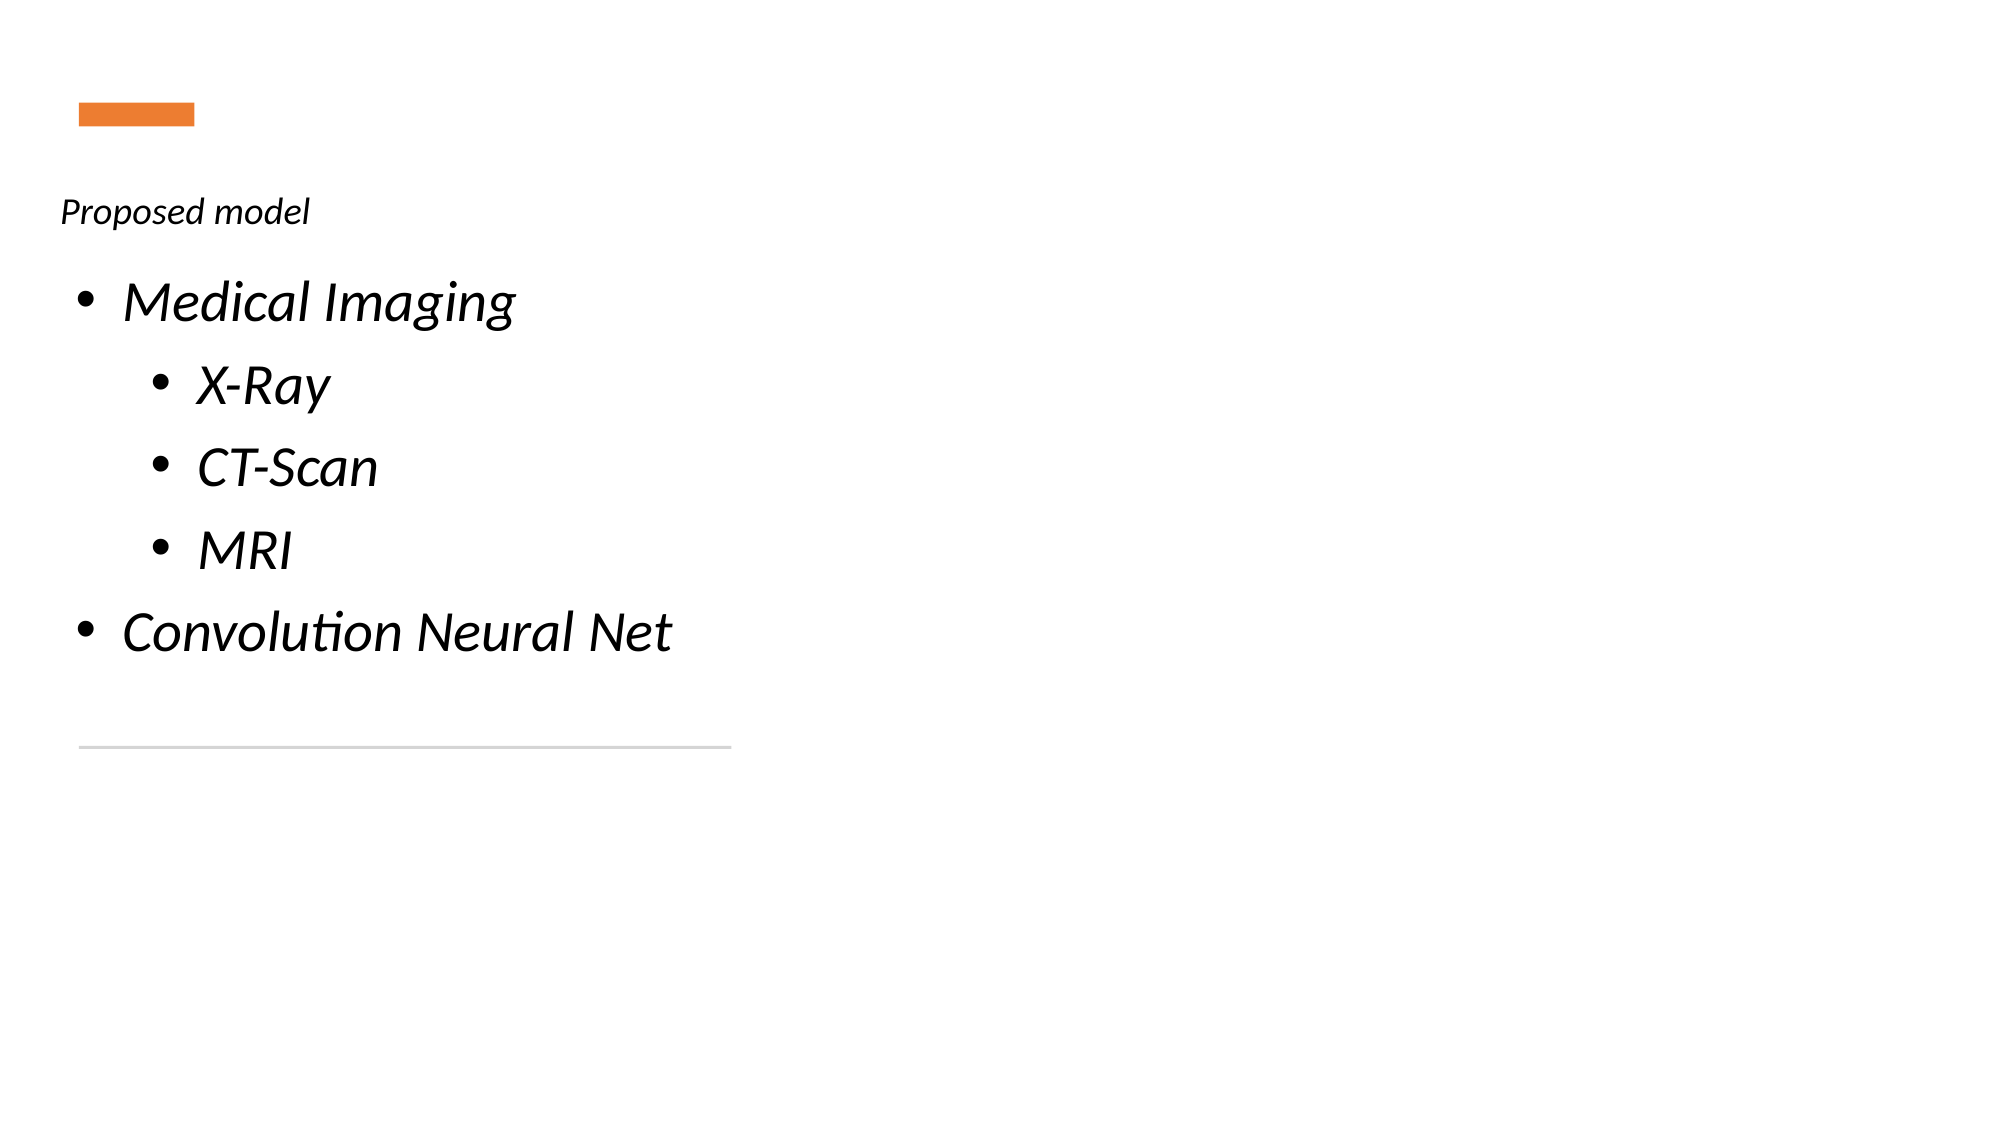

# Proposed model
Medical Imaging
X-Ray
CT-Scan
MRI
Convolution Neural Net